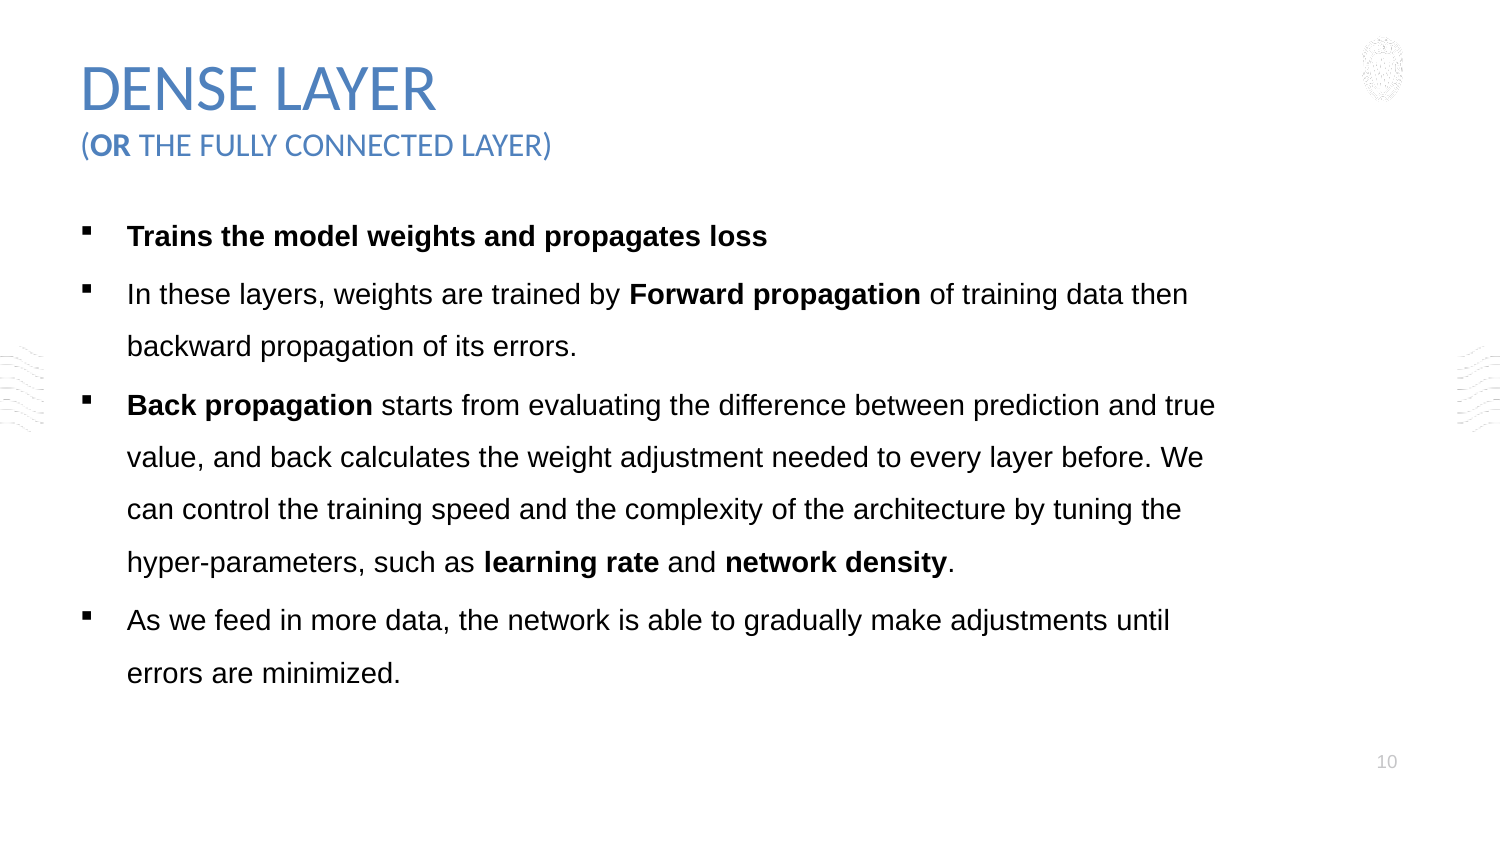

DENSE LAYER
(OR THE FULLY CONNECTED LAYER)
Trains the model weights and propagates loss
In these layers, weights are trained by Forward propagation of training data then backward propagation of its errors.
Back propagation starts from evaluating the difference between prediction and true value, and back calculates the weight adjustment needed to every layer before. We can control the training speed and the complexity of the architecture by tuning the hyper-parameters, such as learning rate and network density.
As we feed in more data, the network is able to gradually make adjustments until errors are minimized.